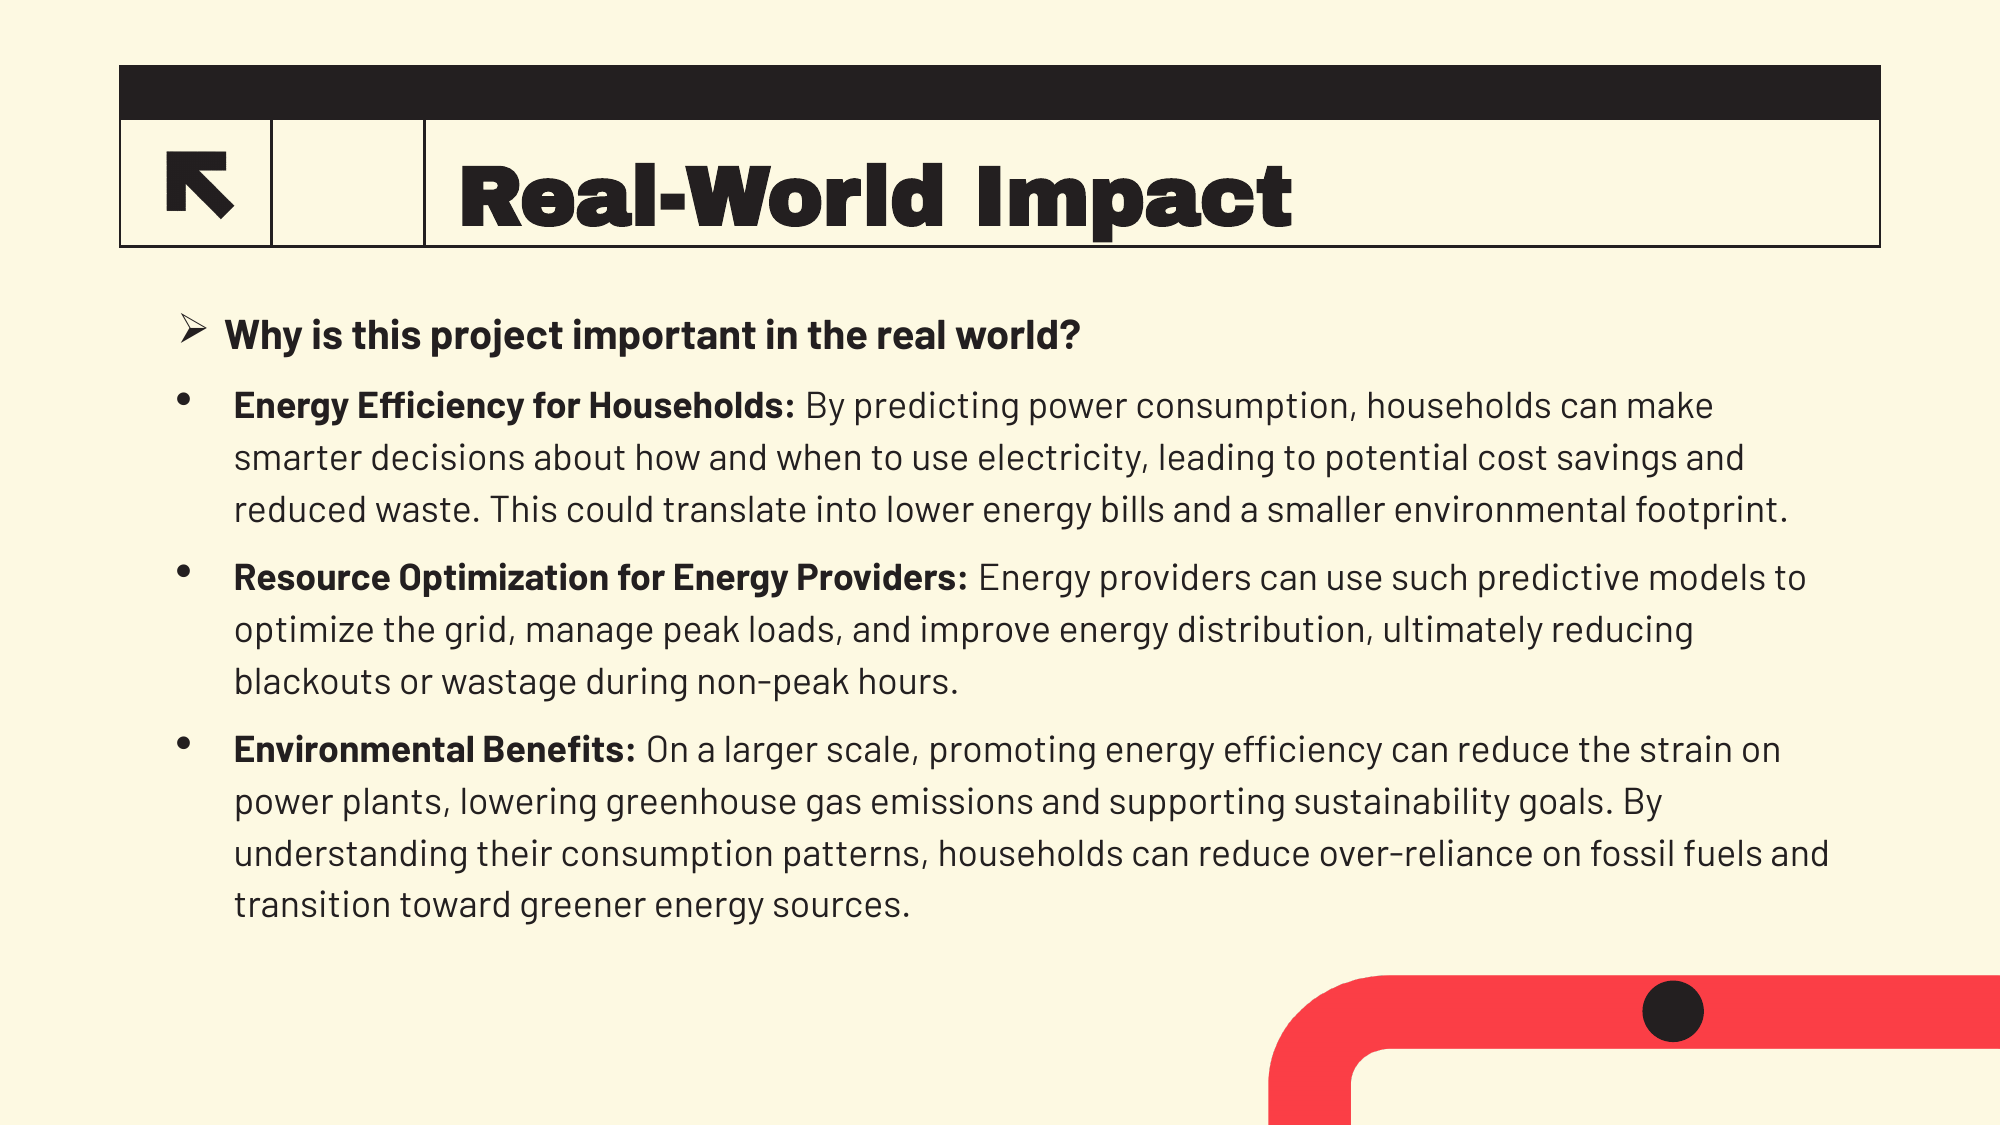

# Real-World Impact
Why is this project important in the real world?
Energy Efficiency for Households: By predicting power consumption, households can make smarter decisions about how and when to use electricity, leading to potential cost savings and reduced waste. This could translate into lower energy bills and a smaller environmental footprint.
Resource Optimization for Energy Providers: Energy providers can use such predictive models to optimize the grid, manage peak loads, and improve energy distribution, ultimately reducing blackouts or wastage during non-peak hours.
Environmental Benefits: On a larger scale, promoting energy efficiency can reduce the strain on power plants, lowering greenhouse gas emissions and supporting sustainability goals. By understanding their consumption patterns, households can reduce over-reliance on fossil fuels and transition toward greener energy sources.